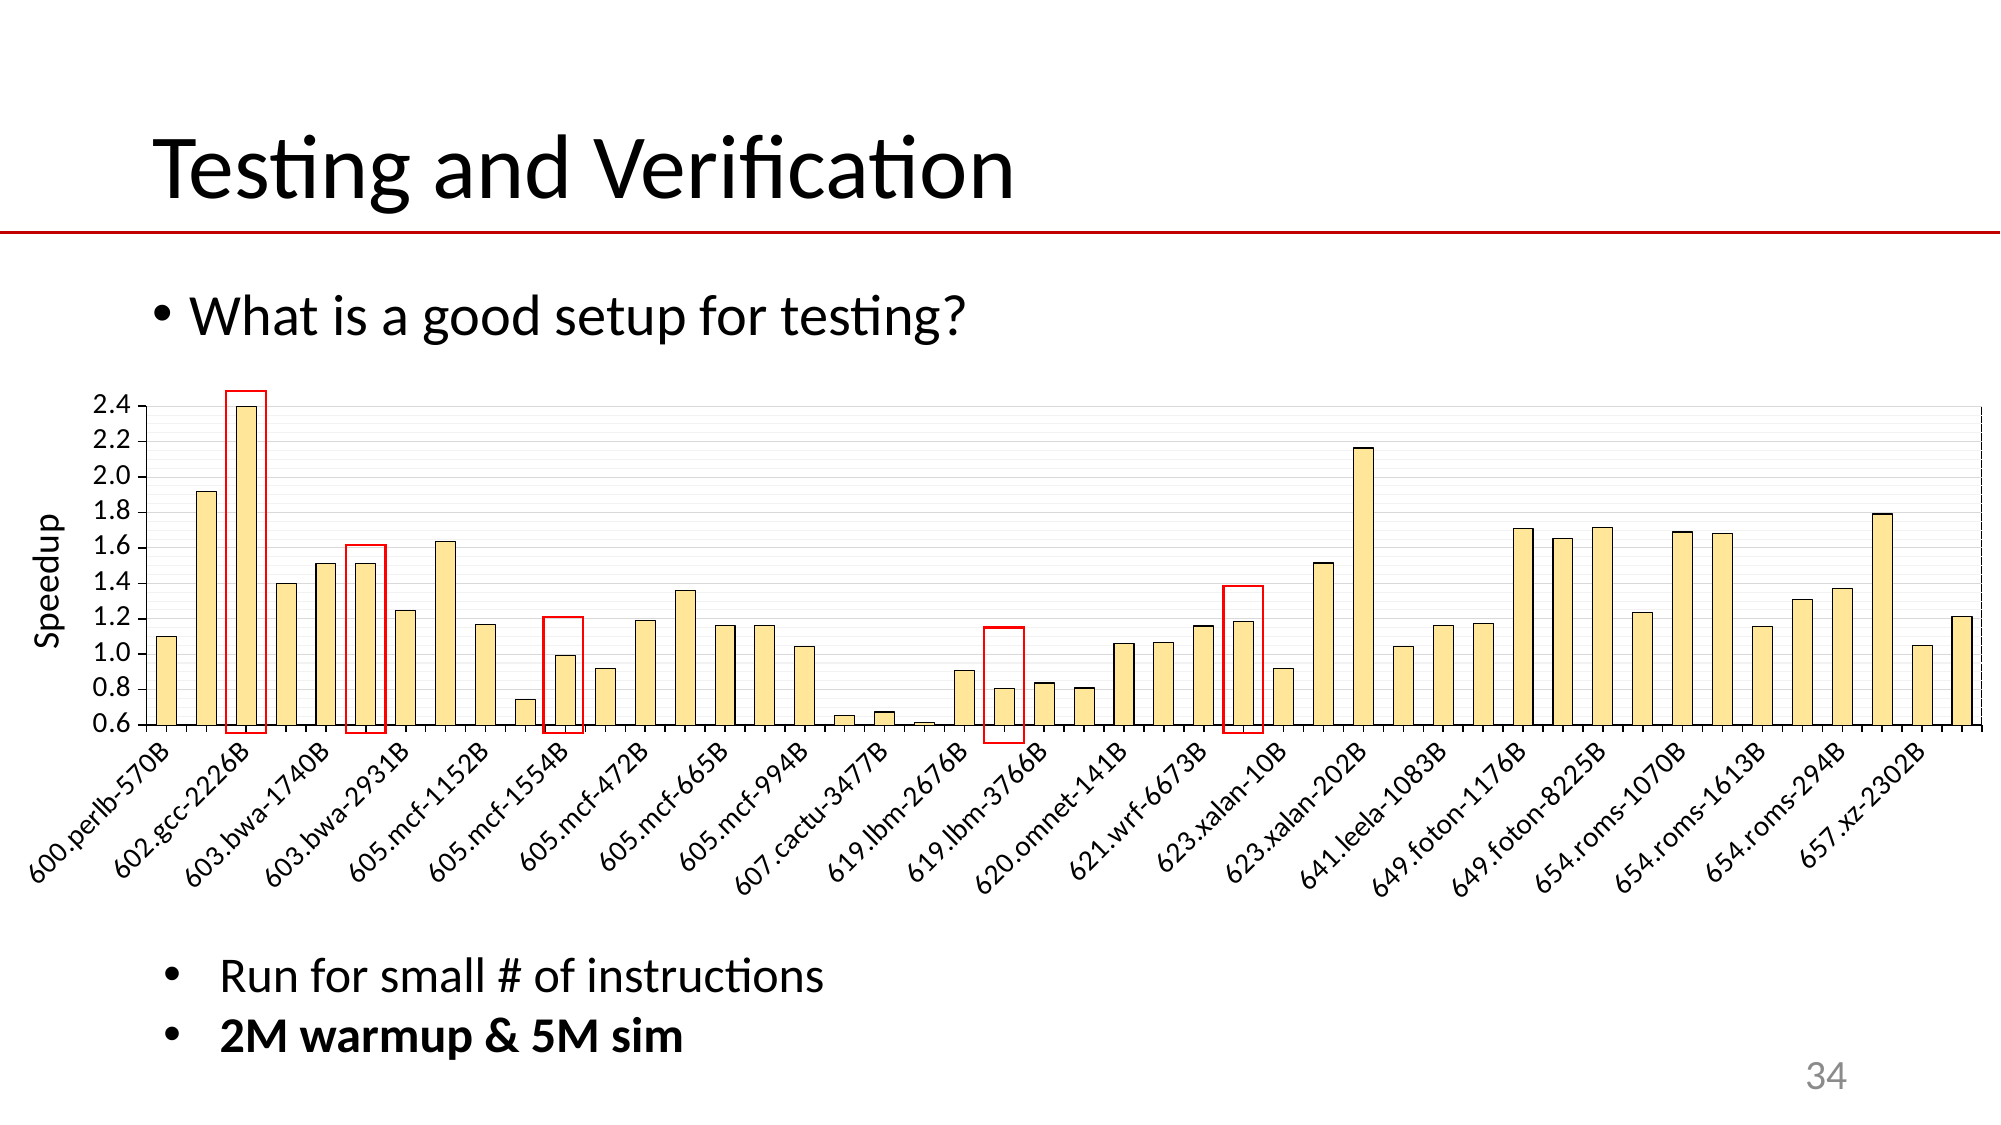

# Testing and Verification
What is a good setup for testing?

### Chart

| Category | On-Commit Berti |
|---|---|
| 600.perlb-570B | 1.099679569 |
| 602.gcc-1850B | 1.91895458 |
| 602.gcc-2226B | 4.240088294 |
| 602.gcc-734B | 1.398852826 |
| 603.bwa-1740B | 1.512285999 |
| 603.bwa-2609B | 1.512152595 |
| 603.bwa-2931B | 1.247973568 |
| 603.bwa-891B | 1.634814159 |
| 605.mcf-1152B | 1.167787417 |
| 605.mcf-1536B | 0.7420478944 |
| 605.mcf-1554B | 0.9932813814 |
| 605.mcf-1644B | 0.9179540554 |
| 605.mcf-472B | 1.18860555 |
| 605.mcf-484B | 1.362039139 |
| 605.mcf-665B | 1.163236137 |
| 605.mcf-782B | 1.163810352 |
| 605.mcf-994B | 1.041662751 |
| 607.cactu-2421B | 0.6540319478 |
| 607.cactu-3477B | 0.6736680948 |
| 607.cactu-4004B | 0.6144441604 |
| 619.lbm-2676B | 0.907543546 |
| 619.lbm-2677B | 0.8063376602 |
| 619.lbm-3766B | 0.8373281921 |
| 619.lbm-4268B | 0.8091445091 |
| 620.omnet-141B | 1.062159308 |
| 620.omnet-874B | 1.066614035 |
| 621.wrf-6673B | 1.159560509 |
| 621.wrf-8065B | 1.184419157 |
| 623.xalan-10B | 0.9191209925 |
| 623.xalan-165B | 1.514537308 |
| 623.xalan-202B | 2.163774057 |
| 628.pop2-17B | 1.044849116 |
| 641.leela-1083B | 1.161586965 |
| 649.foton-10881B | 1.173293286 |
| 649.foton-1176B | 1.710299313 |
| 649.foton-7084B | 1.651217492 |
| 649.foton-8225B | 1.715943737 |
| 654.roms-1007B | 1.233724467 |
| 654.roms-1070B | 1.689566634 |
| 654.roms-1390B | 1.681823611 |
| 654.roms-1613B | 1.155792394 |
| 654.roms-293B | 1.307016736 |
| 654.roms-294B | 1.370589921 |
| 654.roms-523B | 1.791431593 |
| 657.xz-2302B | 1.046867265 |
| Geomean | 1.2142642408405866 |

Run for small # of instructions
2M warmup & 5M sim
34